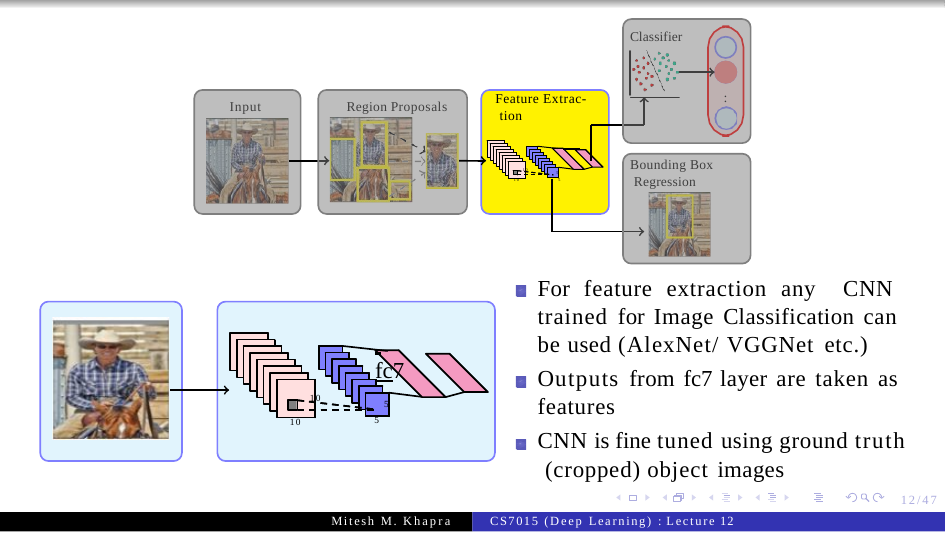

Classifier
.
.
Feature Extrac-  tion

Input
Region Proposals

Bounding Box  Regression
10
5
10	5
For feature extraction any  CNN  trained for Image Classification can  be used (AlexNet/ VGGNet etc.)
Outputs from fc7 layer are taken as  features
CNN is fine tuned using ground truth  (cropped) object images

 	fc7

10

10
5
5

12/47

Mitesh M. Khapra
CS7015 (Deep Learning) : Lecture 12